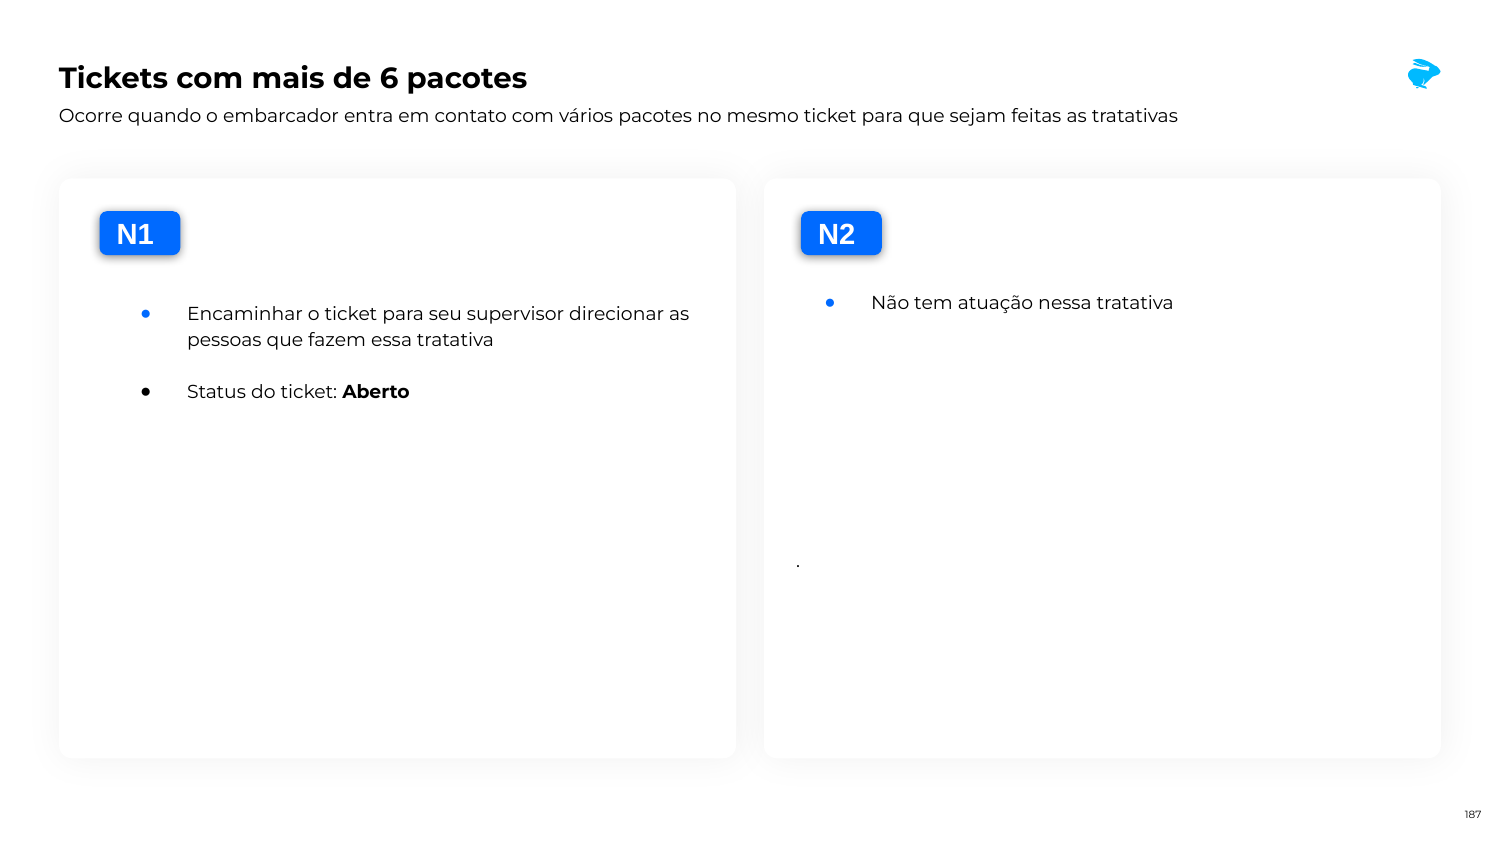

# Tickets com mais de 6 pacotes

Ocorre quando o embarcador entra em contato com vários pacotes no mesmo ticket para que sejam feitas as tratativas

N1
N2
Encaminhar o ticket para seu supervisor direcionar as pessoas que fazem essa tratativa

Status do ticket: Aberto

Não tem atuação nessa tratativa

.

187